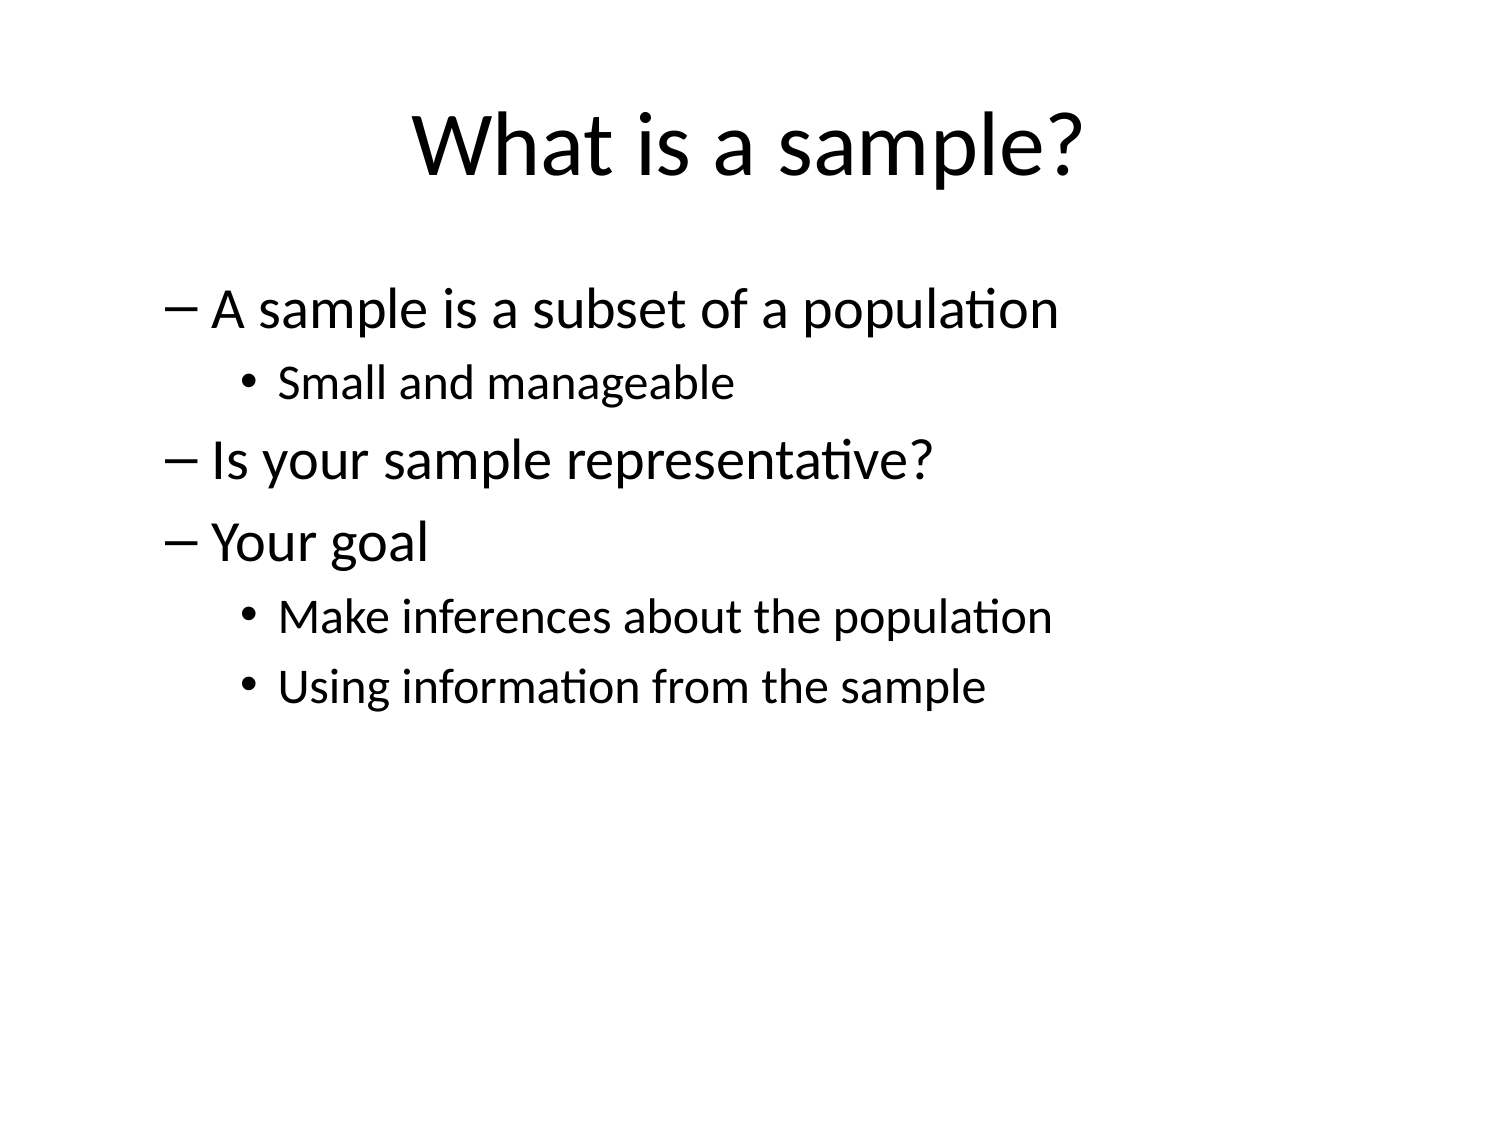

# What is a sample?
A sample is a subset of a population
Small and manageable
Is your sample representative?
Your goal
Make inferences about the population
Using information from the sample